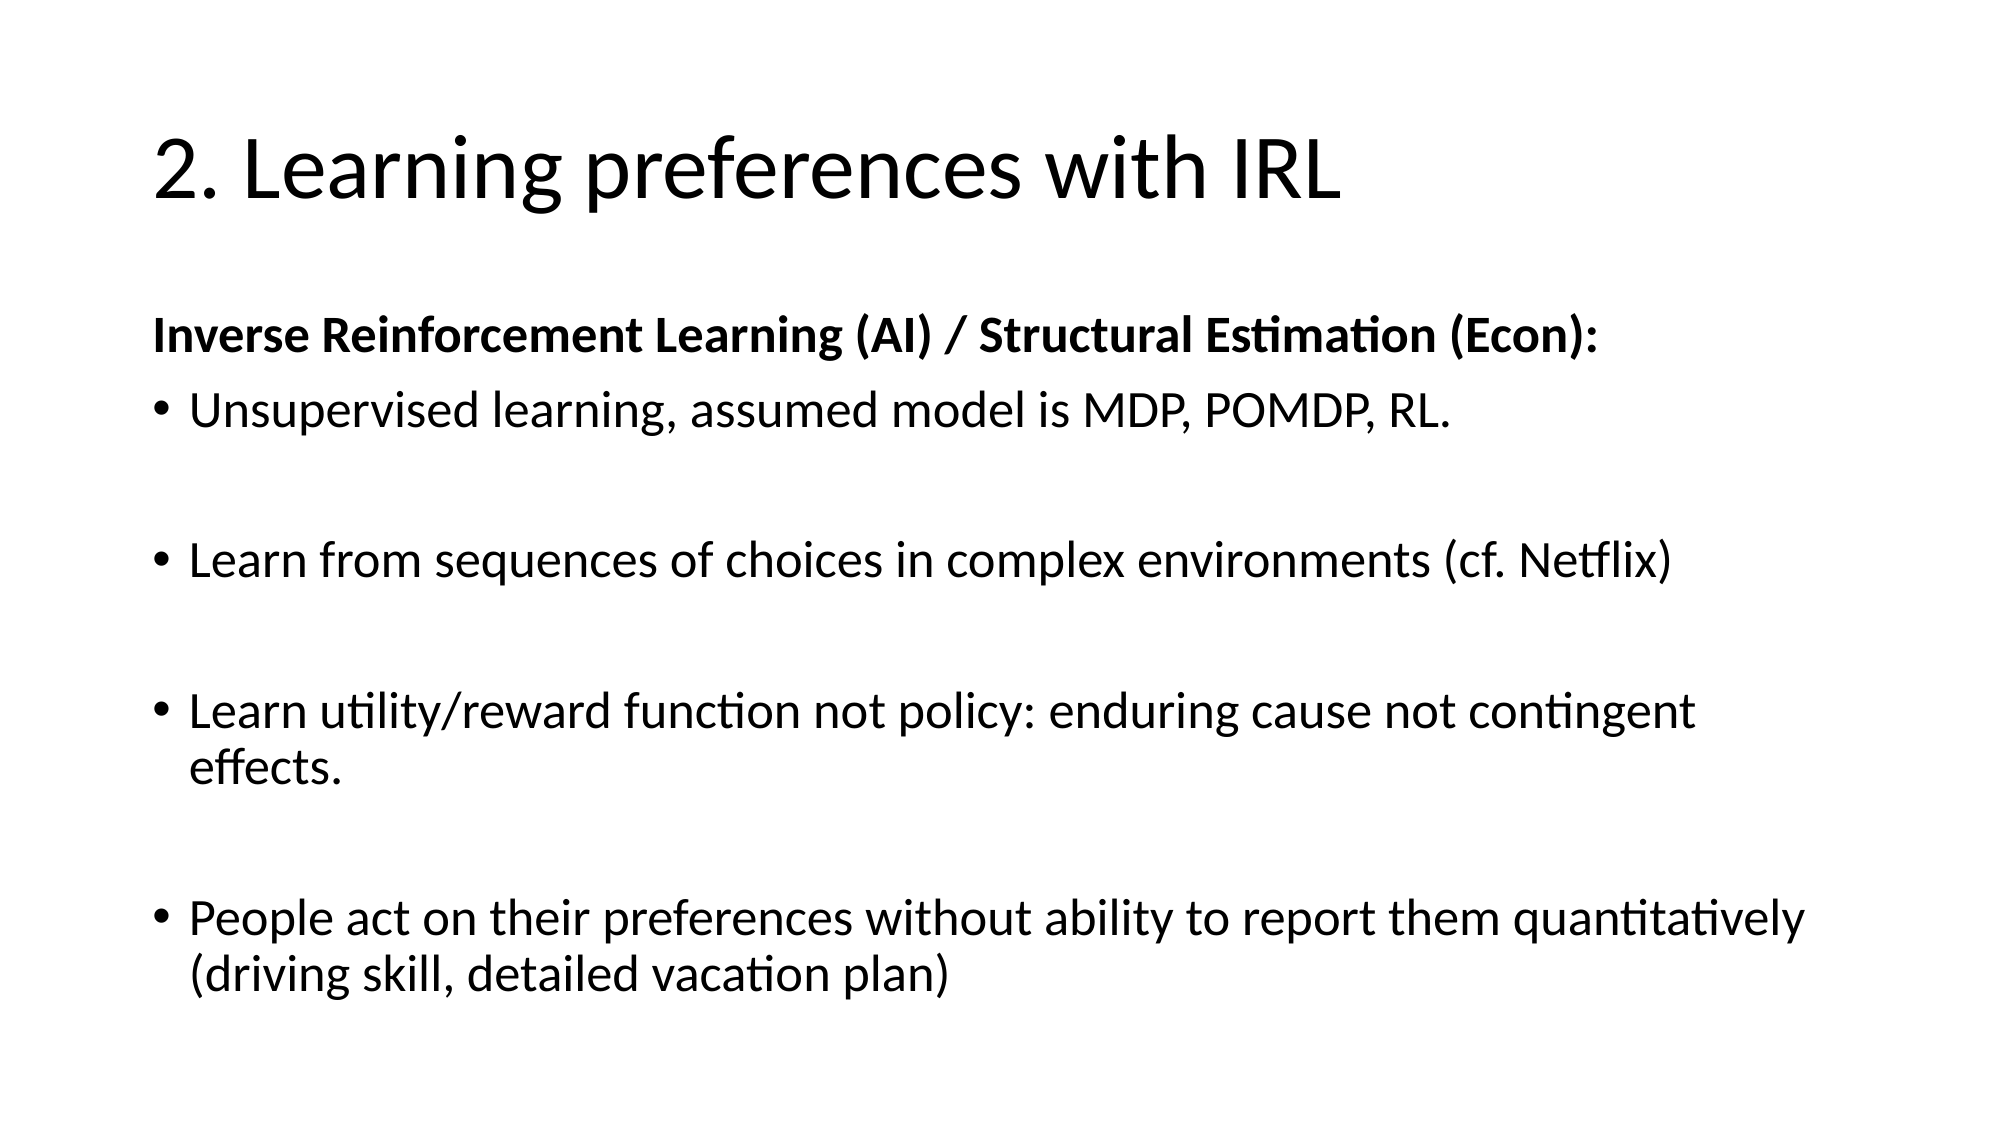

# 2. Learning preferences with IRL
Inverse Reinforcement Learning (AI) / Structural Estimation (Econ):
Unsupervised learning, assumed model is MDP, POMDP, RL.

Learn from sequences of choices in complex environments (cf. Netflix)

Learn utility/reward function not policy: enduring cause not contingent effects.

People act on their preferences without ability to report them quantitatively (driving skill, detailed vacation plan)